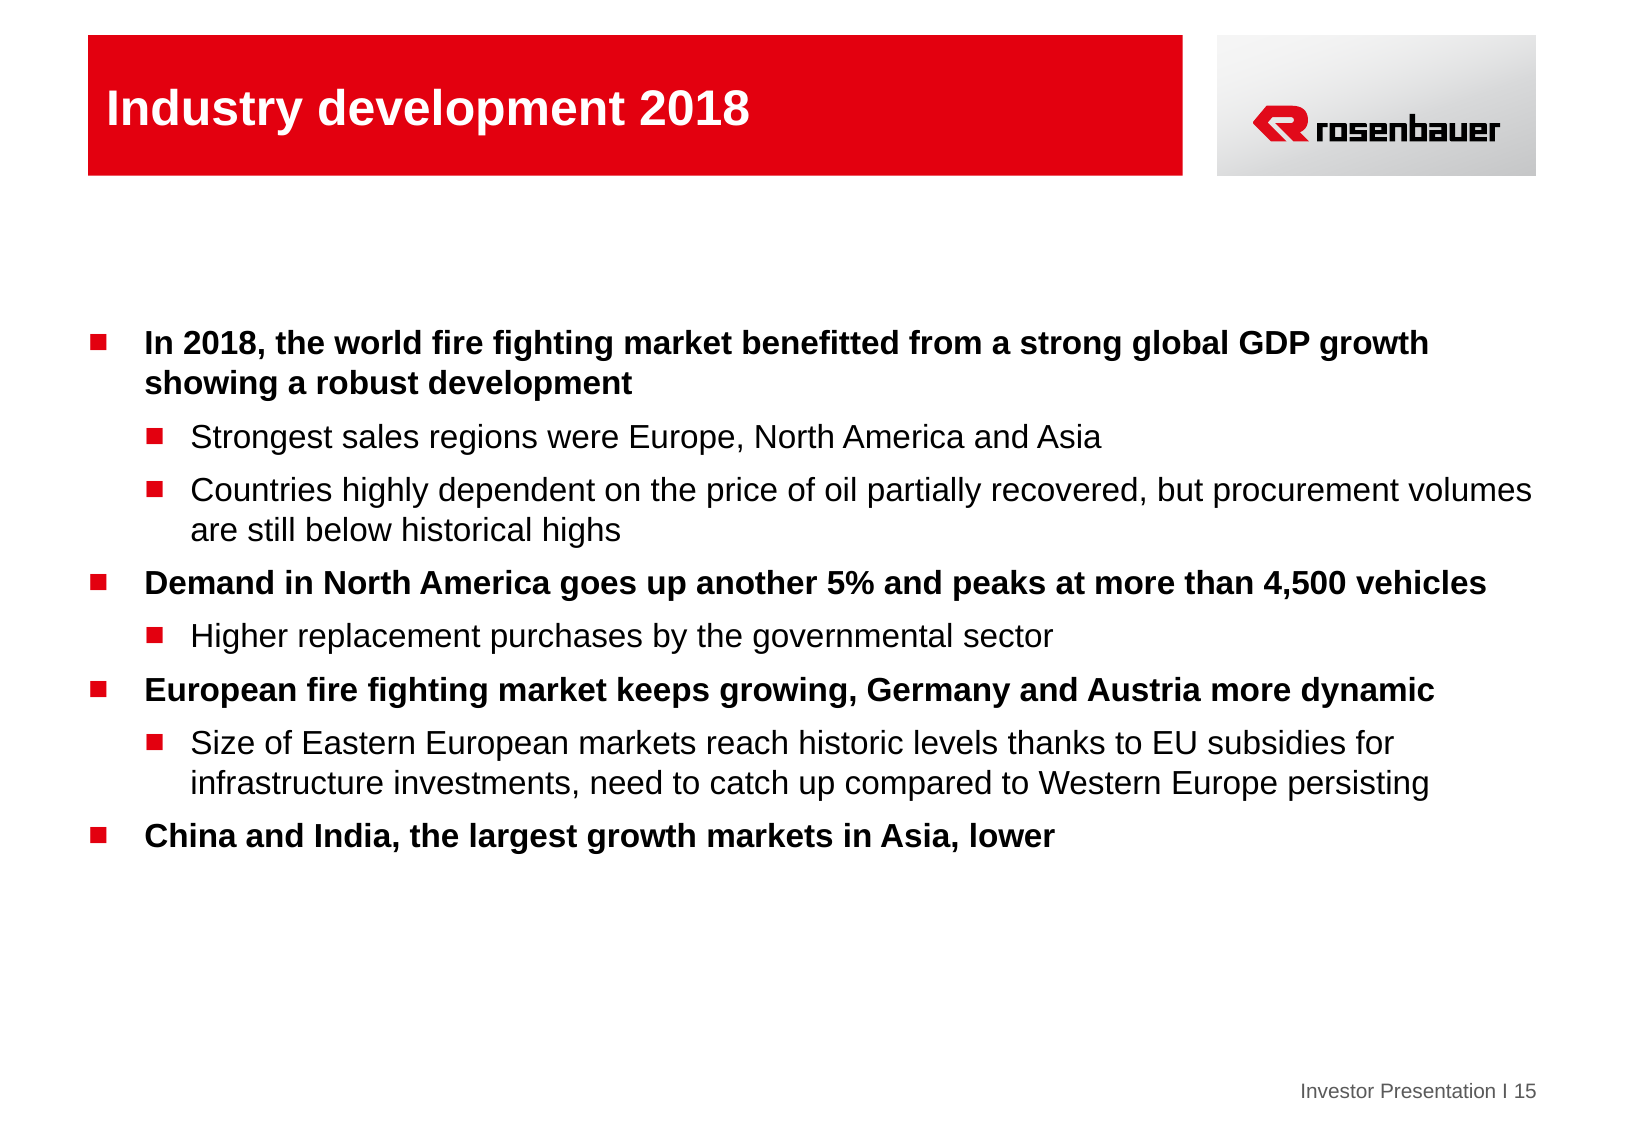

# Industry development 2018
In 2018, the world fire fighting market benefitted from a strong global GDP growth showing a robust development
Strongest sales regions were Europe, North America and Asia
Countries highly dependent on the price of oil partially recovered, but procurement volumes are still below historical highs
Demand in North America goes up another 5% and peaks at more than 4,500 vehicles
Higher replacement purchases by the governmental sector
European fire fighting market keeps growing, Germany and Austria more dynamic
Size of Eastern European markets reach historic levels thanks to EU subsidies for infrastructure investments, need to catch up compared to Western Europe persisting
China and India, the largest growth markets in Asia, lower